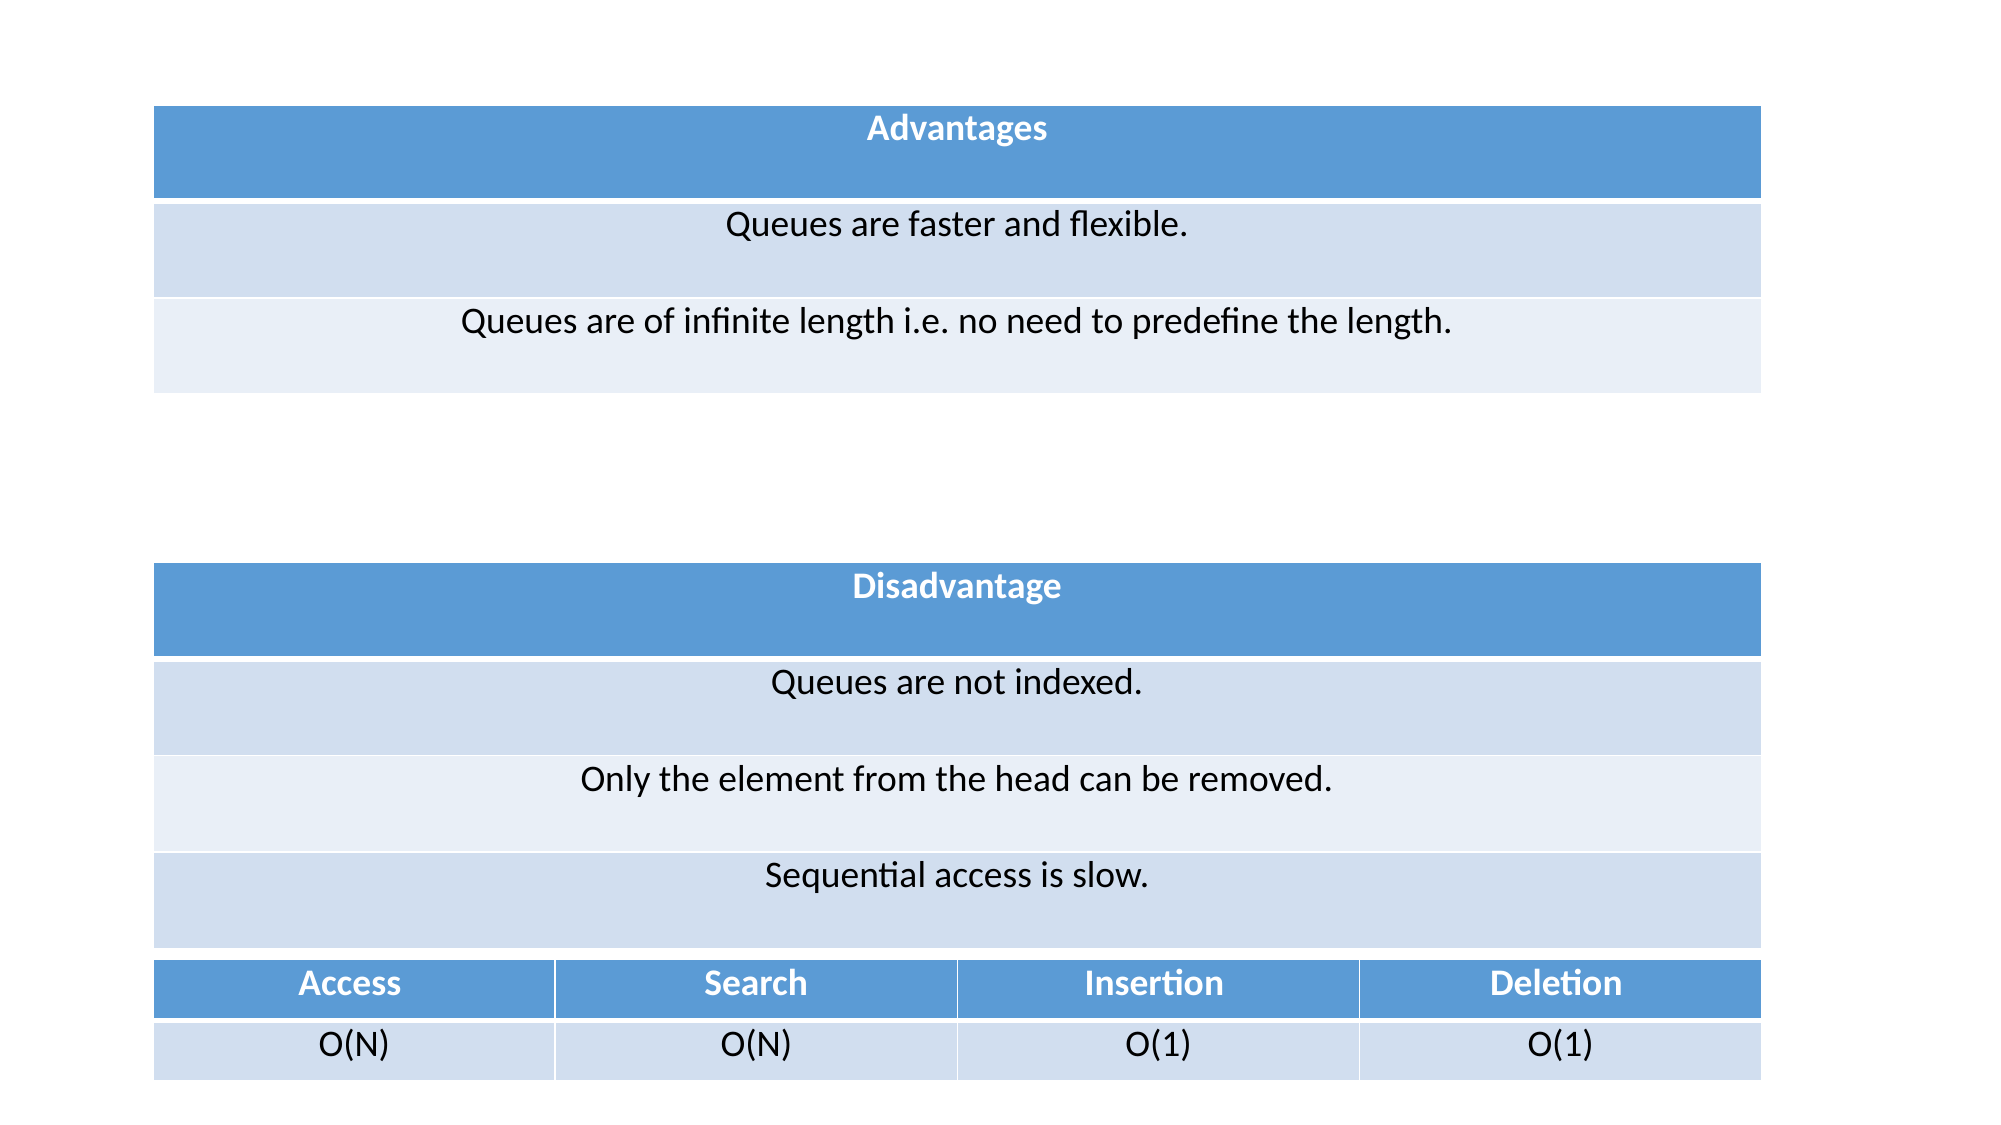

| Advantages |
| --- |
| Queues are faster and flexible. |
| Queues are of infinite length i.e. no need to predefine the length. |
| Disadvantage |
| --- |
| Queues are not indexed. |
| Only the element from the head can be removed. |
| Sequential access is slow. |
| Access | Search | Insertion | Deletion |
| --- | --- | --- | --- |
| O(N) | O(N) | O(1) | O(1) |